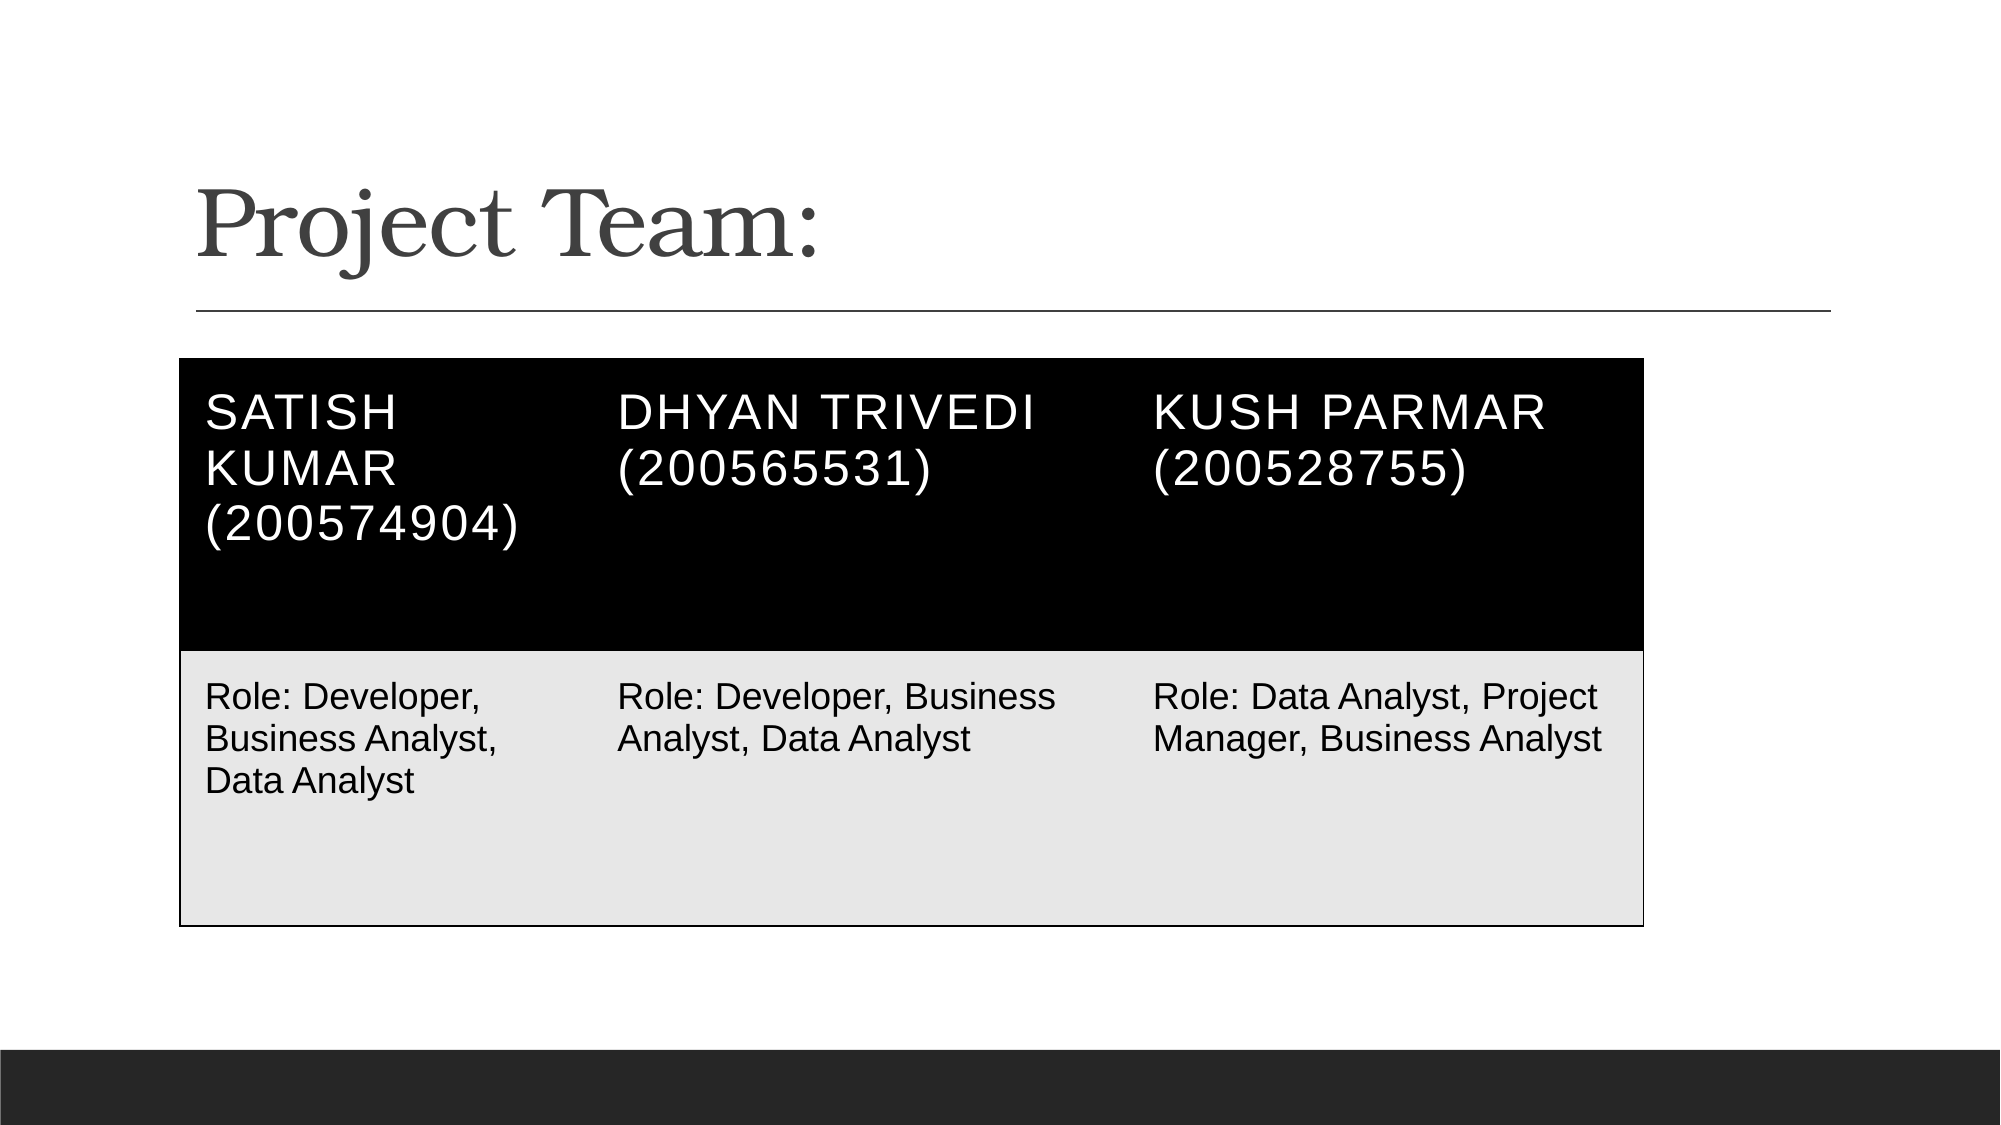

# Project Team:
| Satish Kumar (200574904) | Dhyan Trivedi (200565531) | Kush Parmar (200528755) |
| --- | --- | --- |
| Role: Developer, Business Analyst, Data Analyst | Role: Developer, Business Analyst, Data Analyst | Role: Data Analyst, Project Manager, Business Analyst |